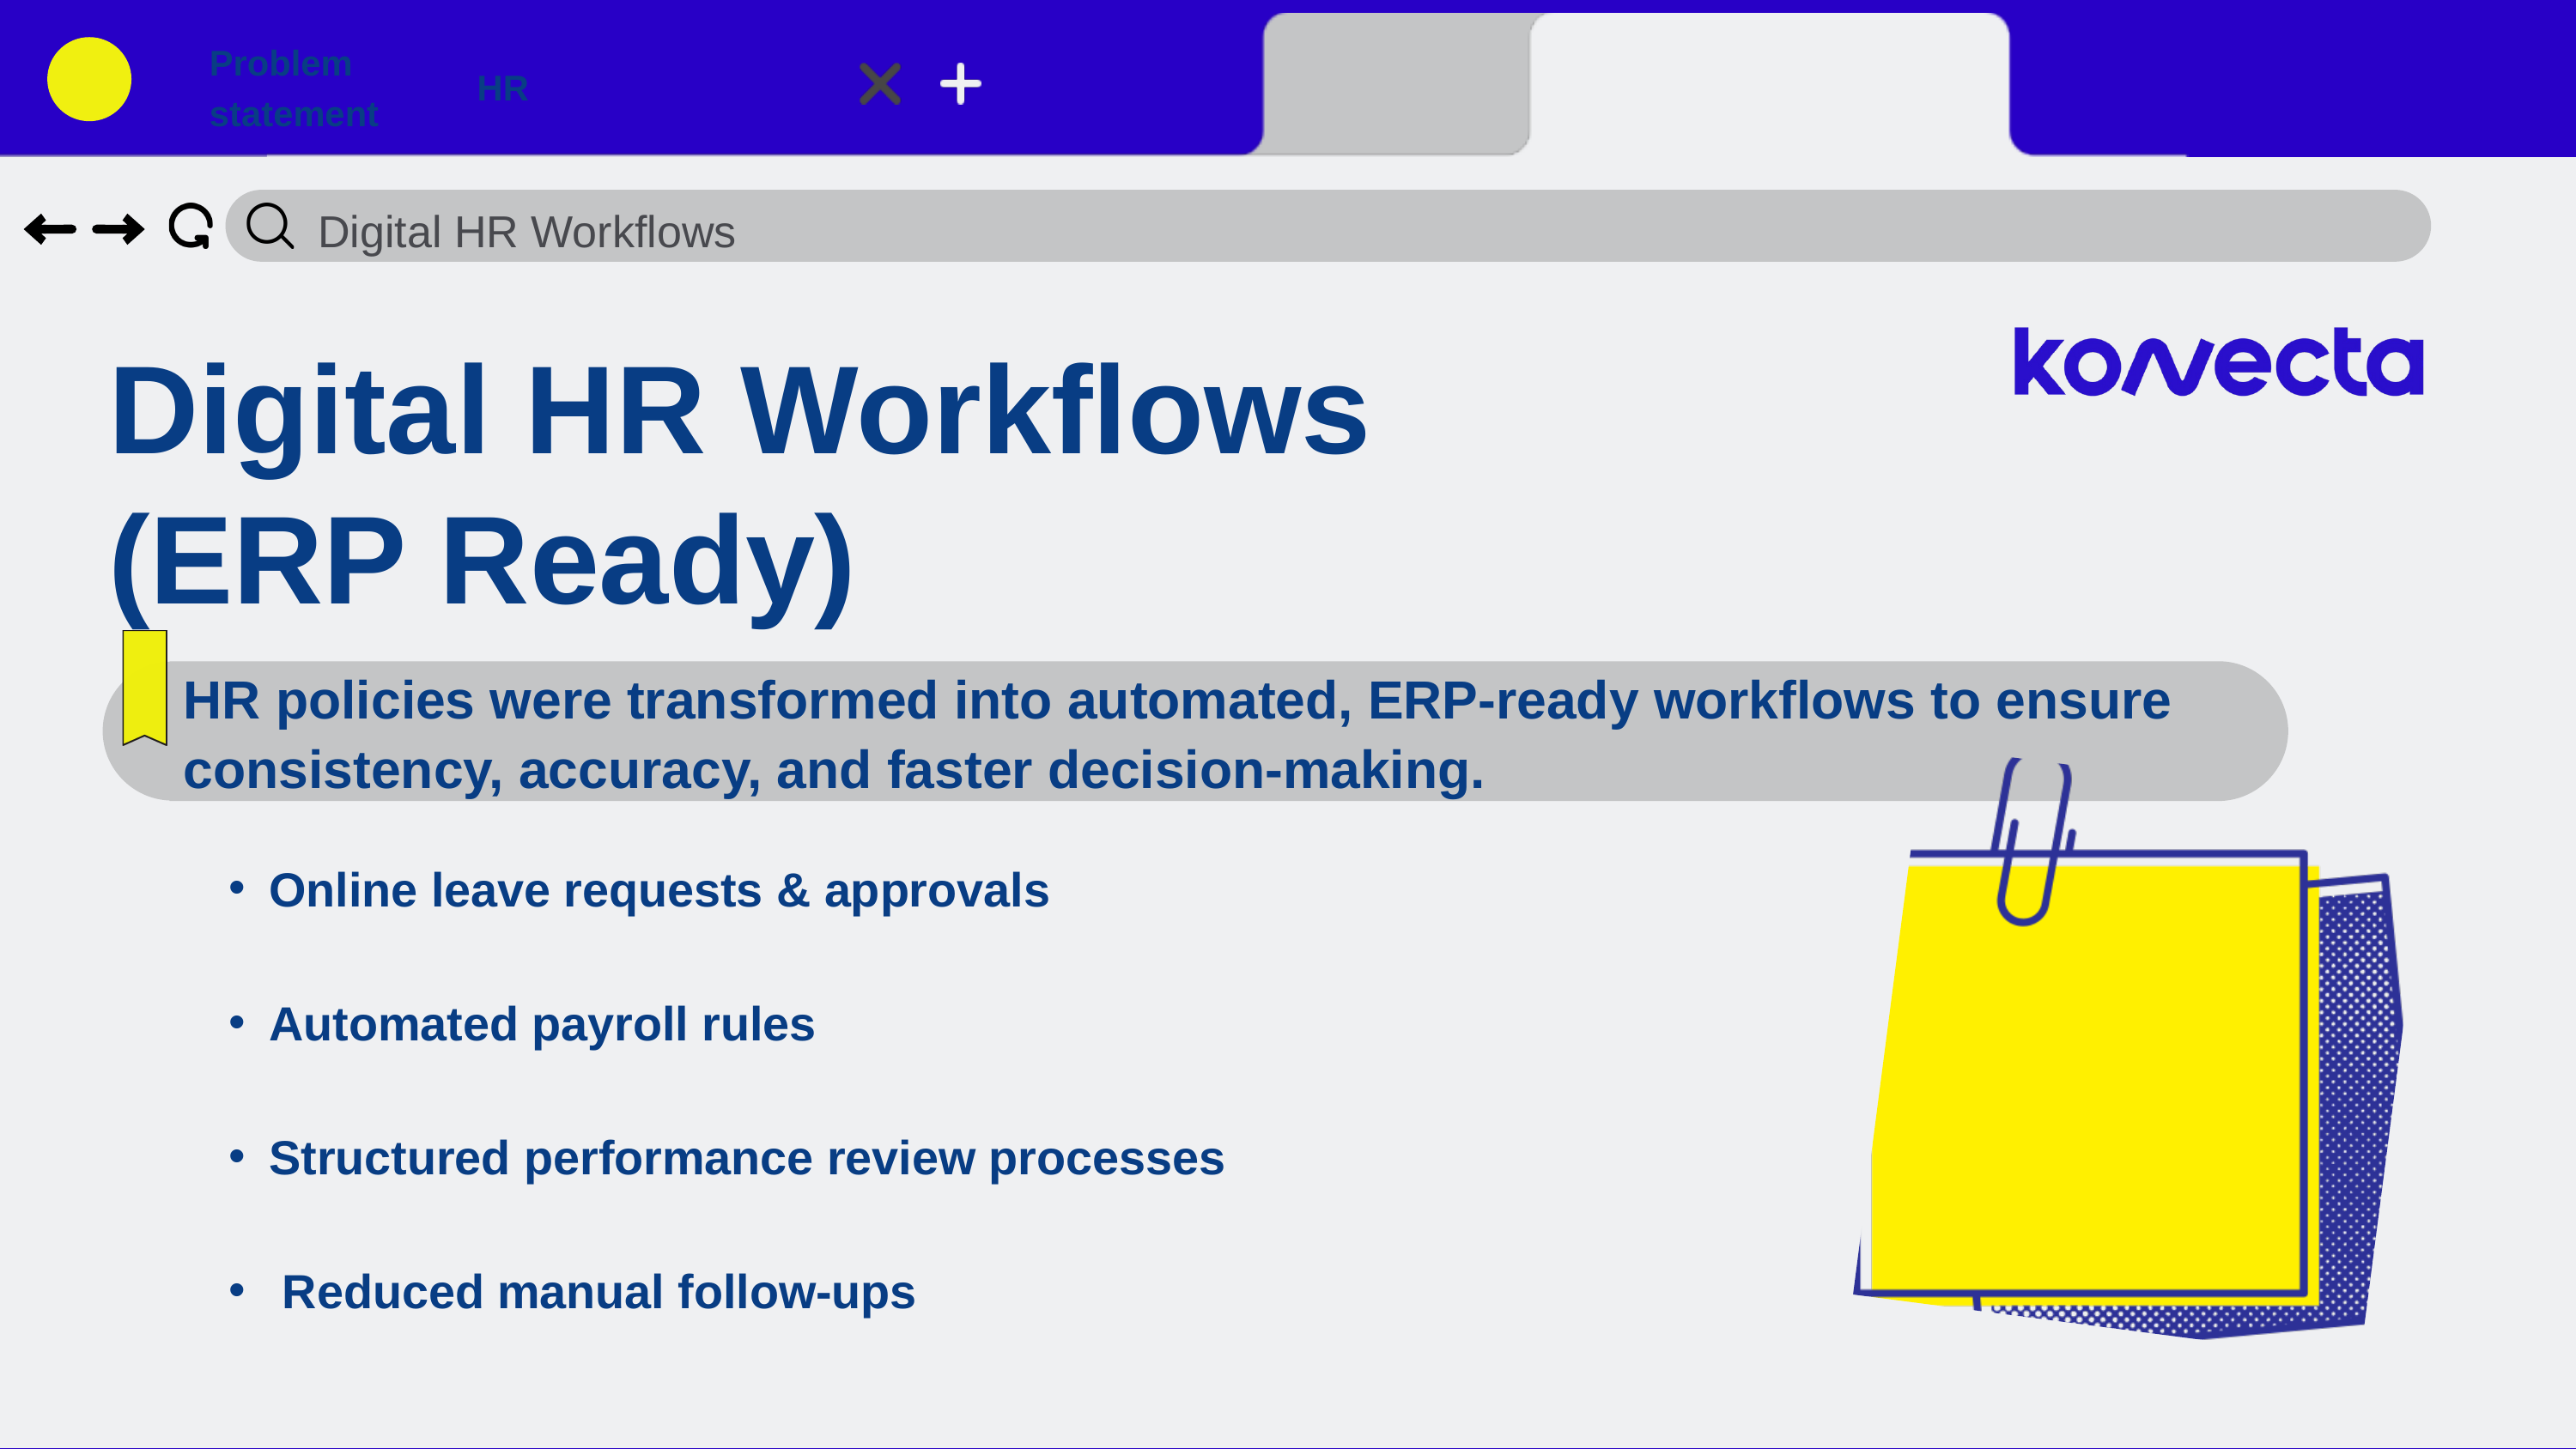

Problem statement

HR

Digital HR Workflows

Digital HR Workflows
(ERP Ready)

HR policies were transformed into automated, ERP-ready workflows to ensure consistency, accuracy, and faster decision-making.

Online leave requests & approvals

Automated payroll rules

Structured performance review processes

 Reduced manual follow-ups